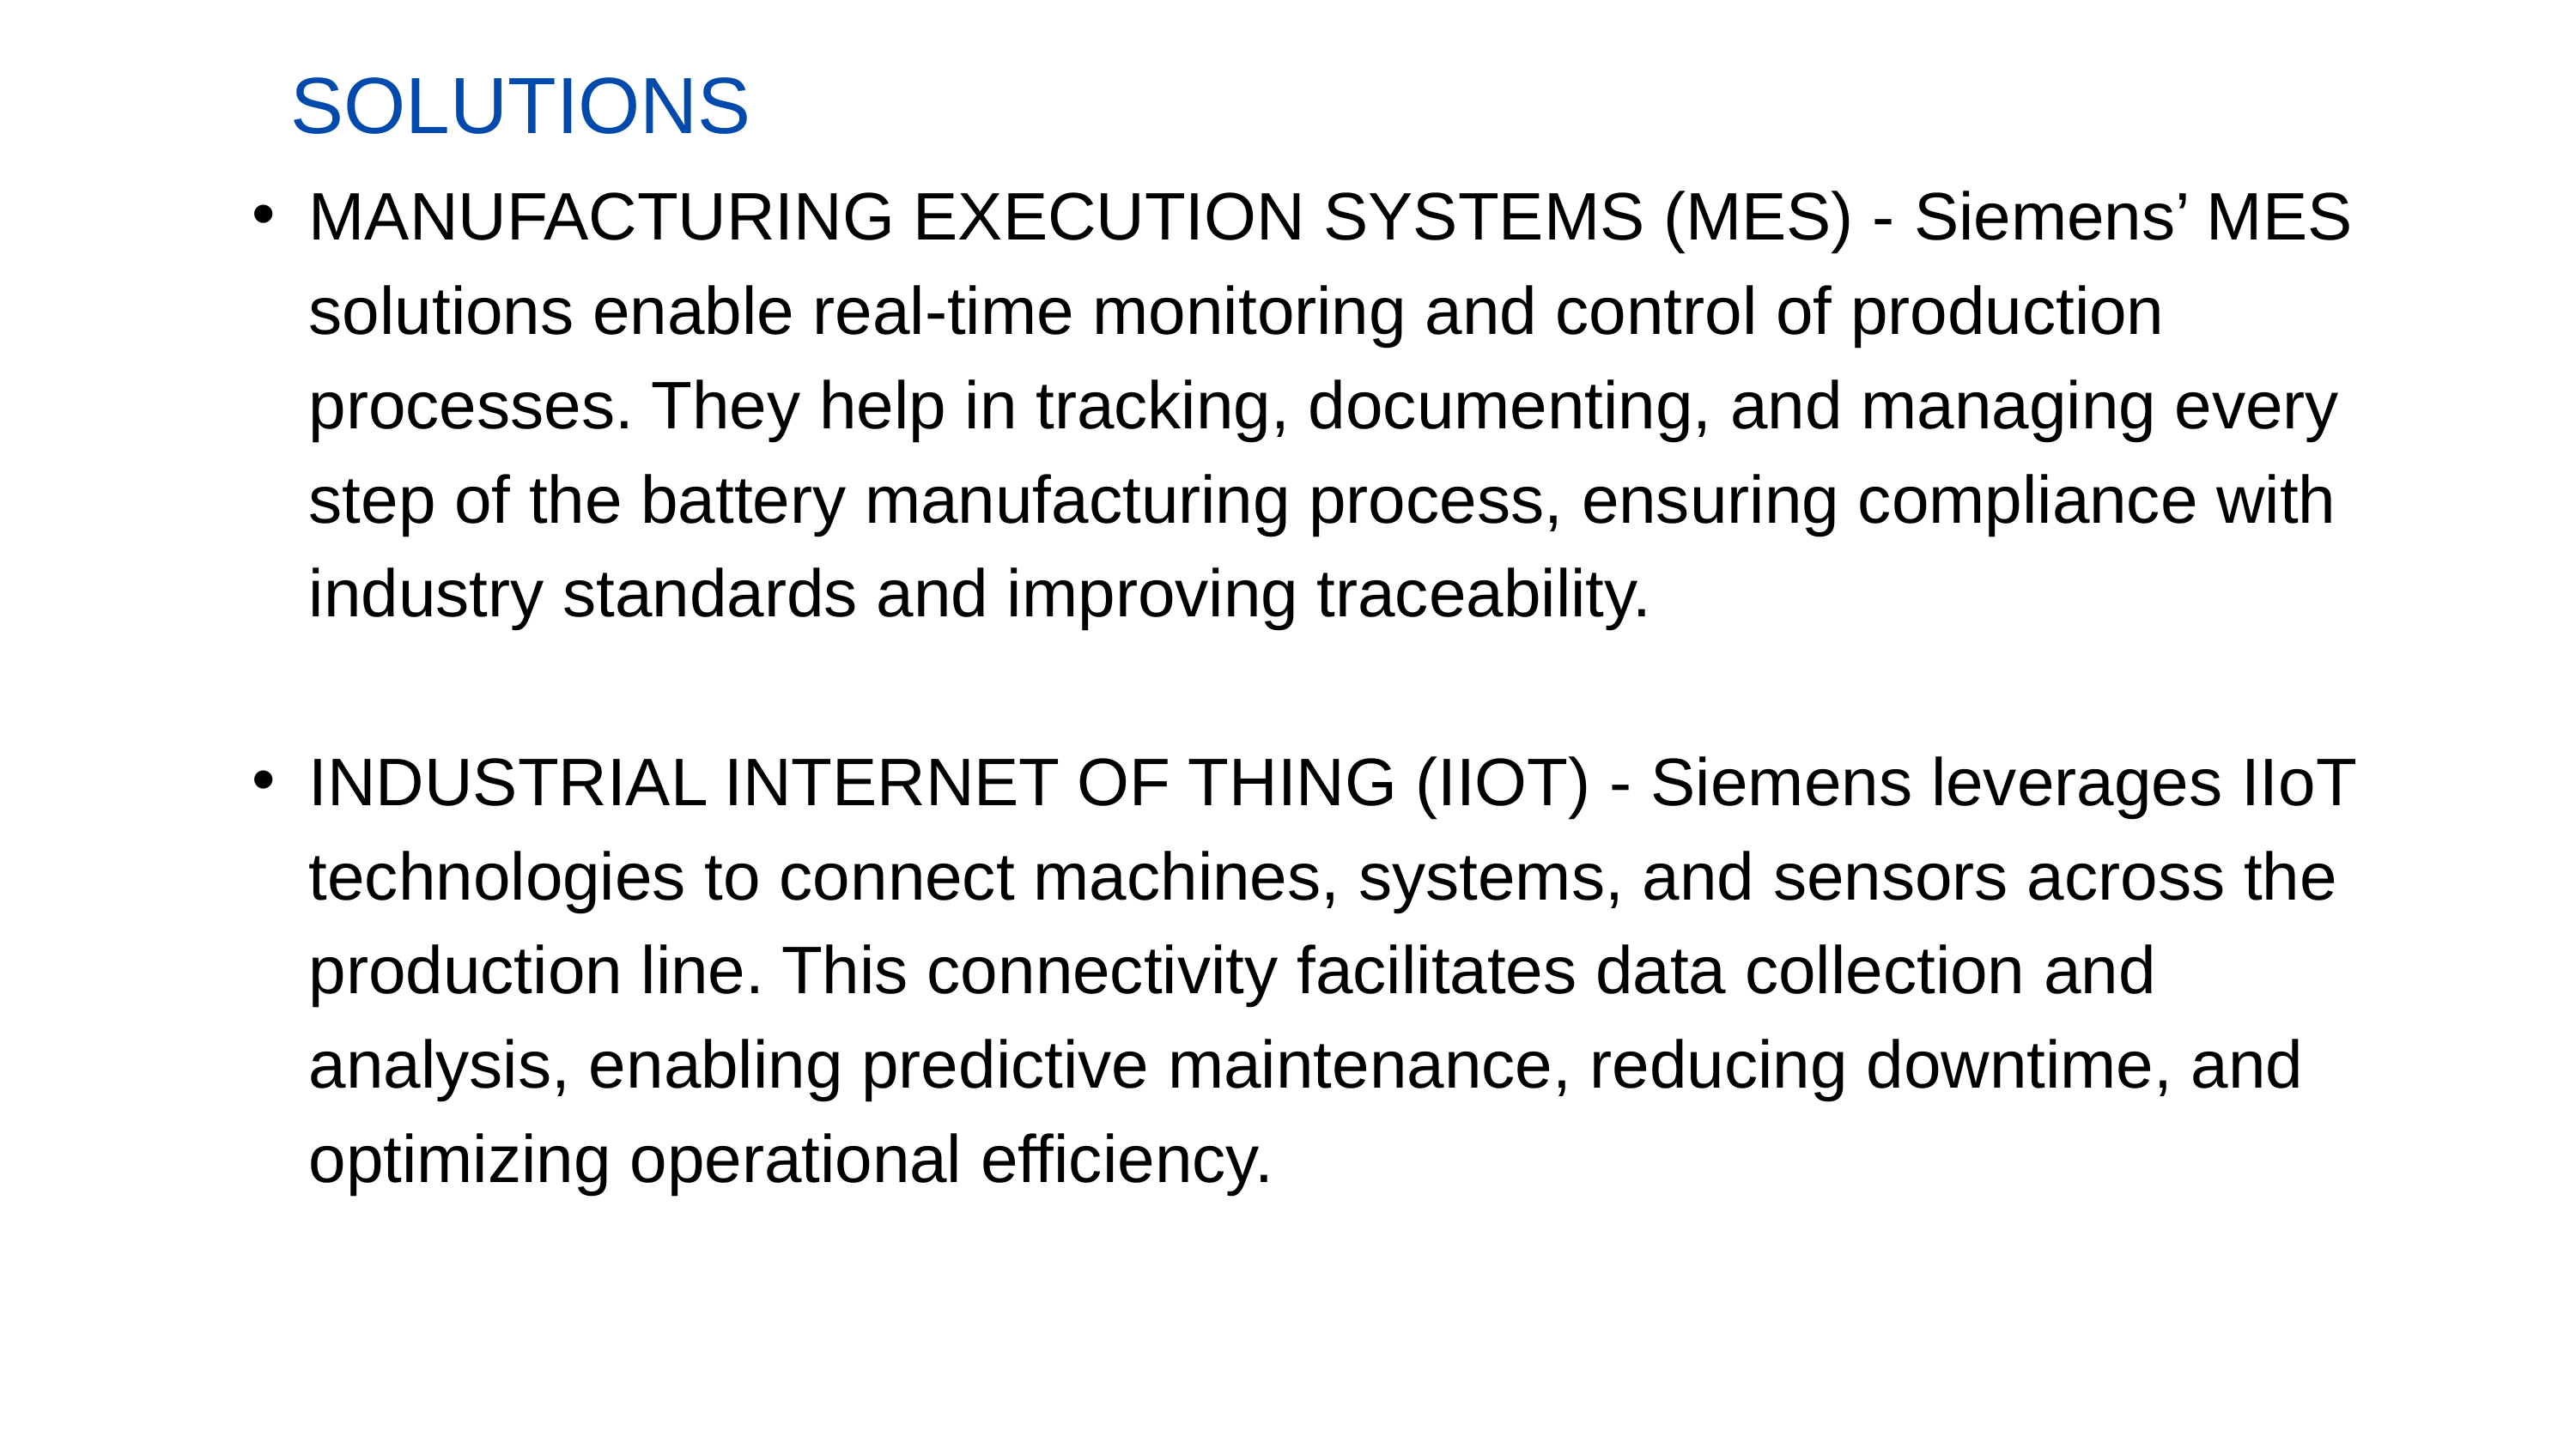

SOLUTIONS
MANUFACTURING EXECUTION SYSTEMS (MES) - Siemens’ MES solutions enable real-time monitoring and control of production processes. They help in tracking, documenting, and managing every step of the battery manufacturing process, ensuring compliance with industry standards and improving traceability.

INDUSTRIAL INTERNET OF THING (IIOT) - Siemens leverages IIoT technologies to connect machines, systems, and sensors across the production line. This connectivity facilitates data collection and analysis, enabling predictive maintenance, reducing downtime, and optimizing operational efficiency.